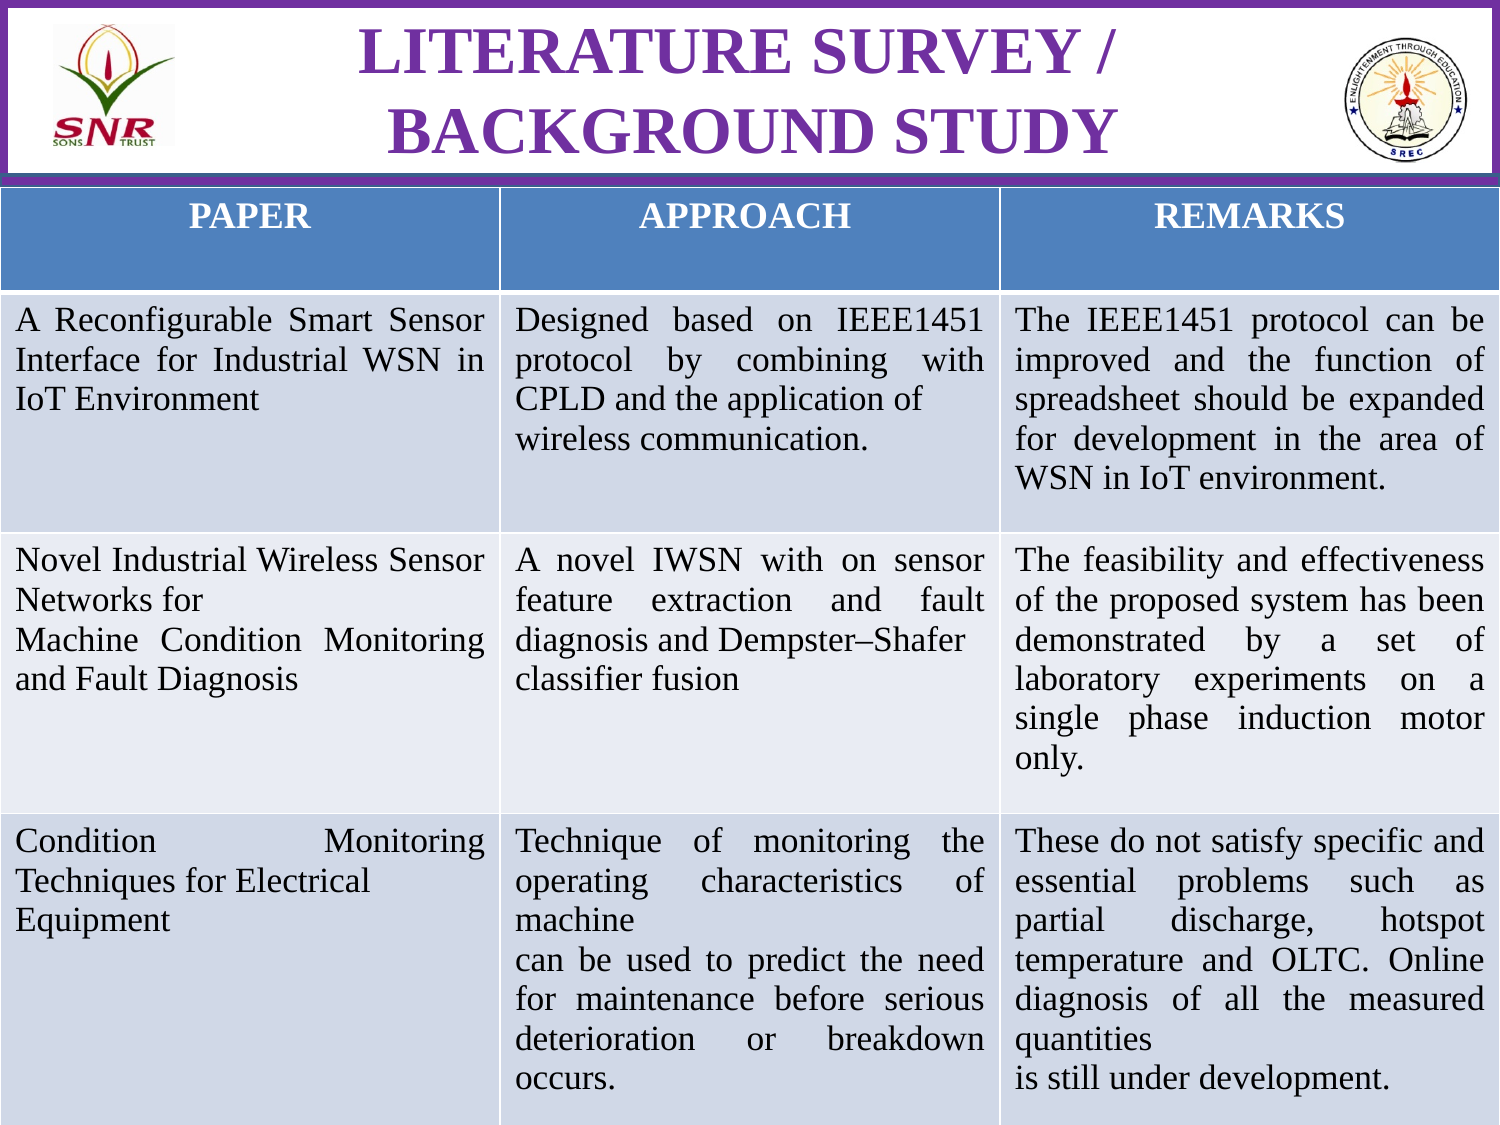

LITERATURE SURVEY /
 BACKGROUND STUDY

| PAPER | APPROACH | REMARKS |
| --- | --- | --- |
| A Reconfigurable Smart Sensor Interface for Industrial WSN in IoT Environment | Designed based on IEEE1451 protocol by combining with CPLD and the application of wireless communication. | The IEEE1451 protocol can be improved and the function of spreadsheet should be expanded for development in the area of WSN in IoT environment. |
| Novel Industrial Wireless Sensor Networks for Machine Condition Monitoring and Fault Diagnosis | A novel IWSN with on sensor feature extraction and fault diagnosis and Dempster–Shafer classifier fusion | The feasibility and effectiveness of the proposed system has been demonstrated by a set of laboratory experiments on a single phase induction motor only. |
| Condition Monitoring Techniques for Electrical Equipment | Technique of monitoring the operating characteristics of machine can be used to predict the need for maintenance before serious deterioration or breakdown occurs. | These do not satisfy specific and essential problems such as partial discharge, hotspot temperature and OLTC. Online diagnosis of all the measured quantities is still under development. |

5/8/2021
MP-II
5